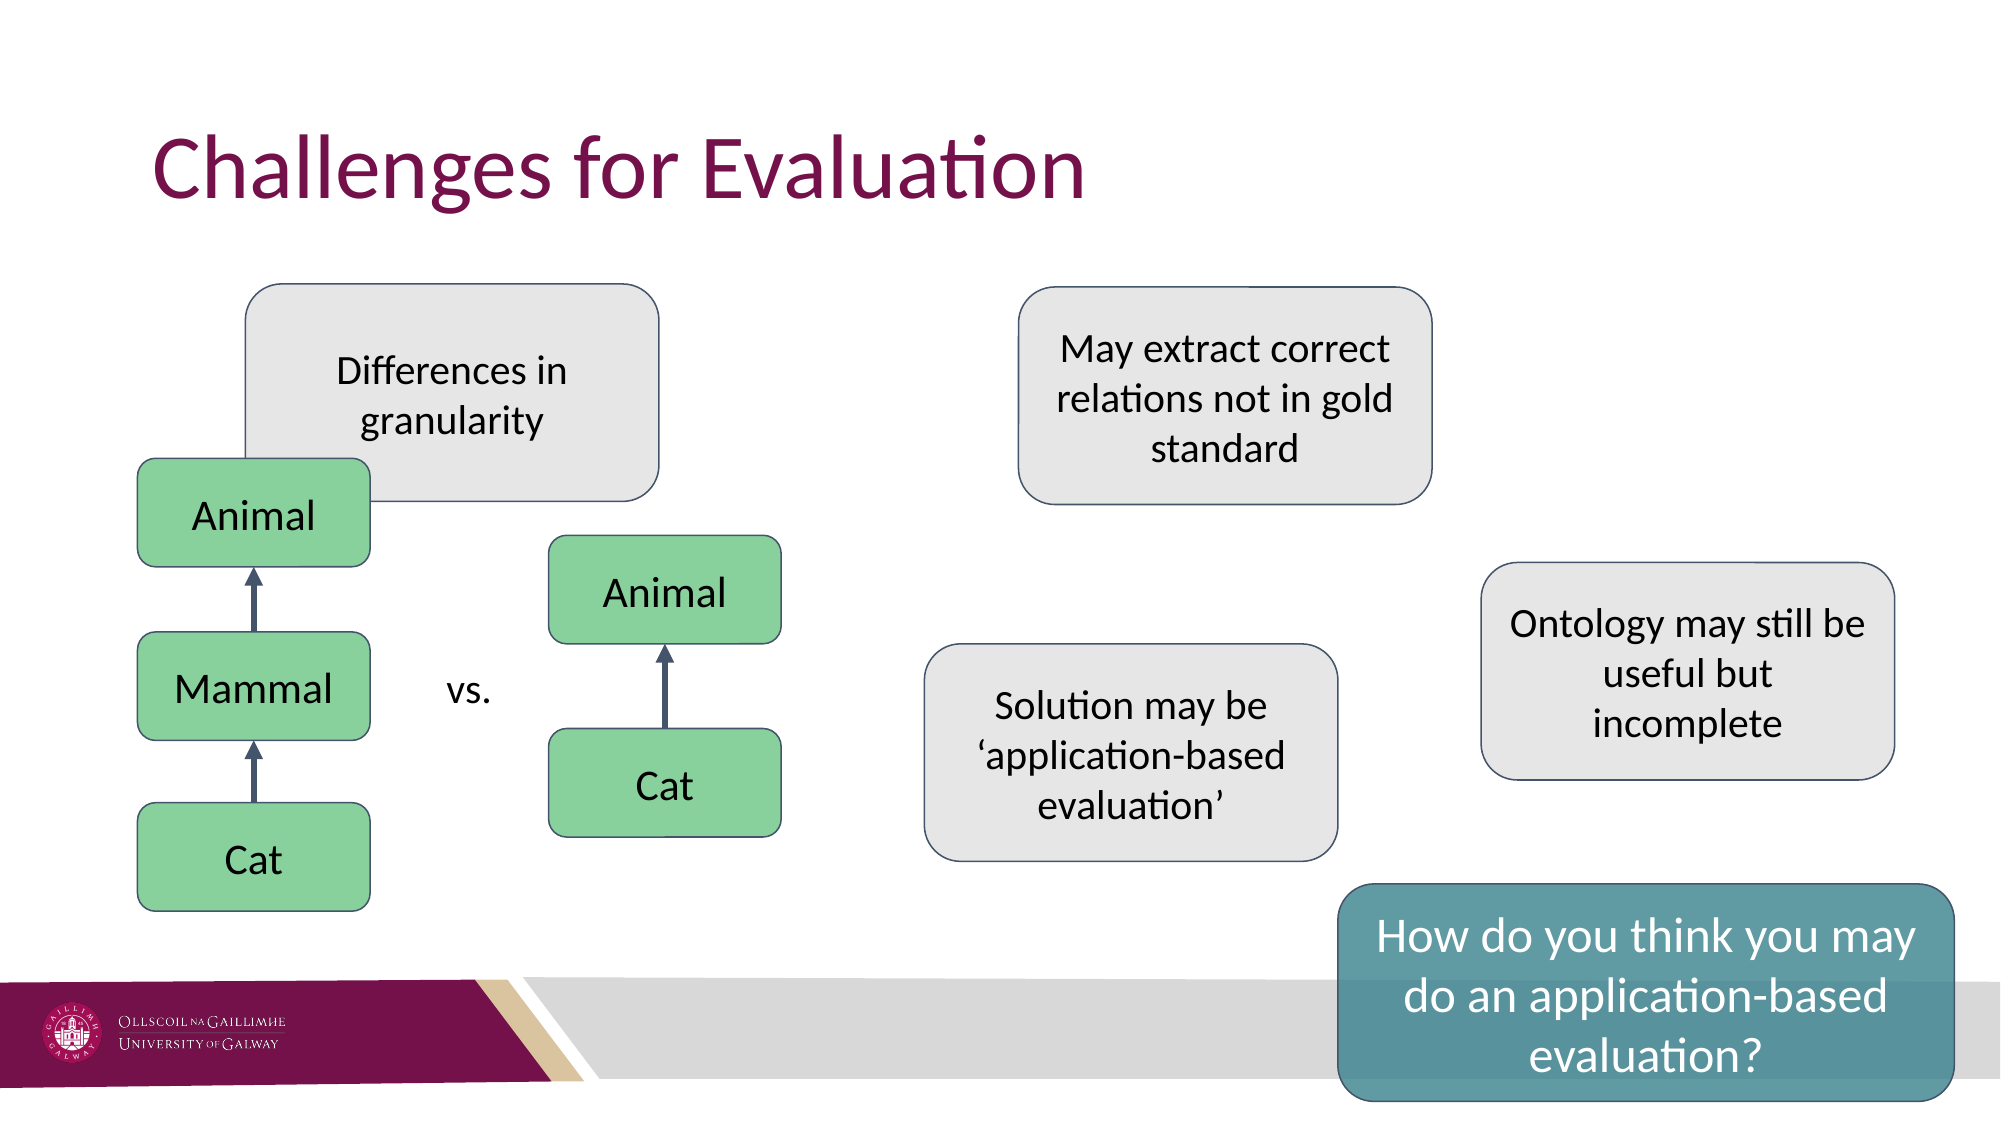

# Challenges for Evaluation
Differences in granularity
May extract correct relations not in gold standard
Animal
Animal
Ontology may still be useful but incomplete
Mammal
Solution may be ‘application-based evaluation’
vs.
Cat
Cat
How do you think you may do an application-based evaluation?